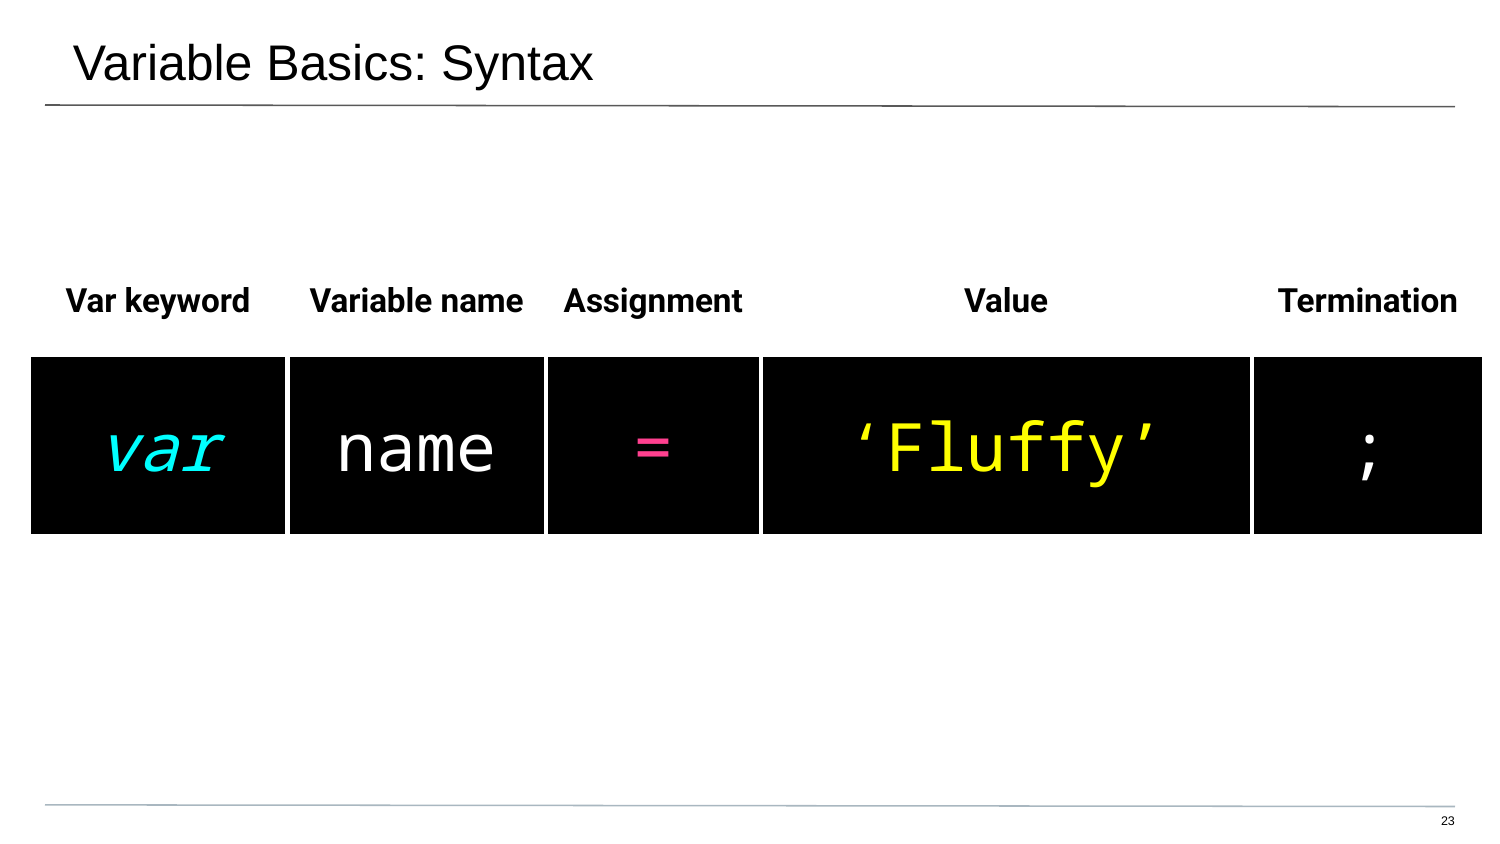

# Variable Basics: Syntax

| Var keyword | Variable name | Assignment | Value | Termination |
| --- | --- | --- | --- | --- |
| var | name | = | ‘Fluffy’ | ; |

23